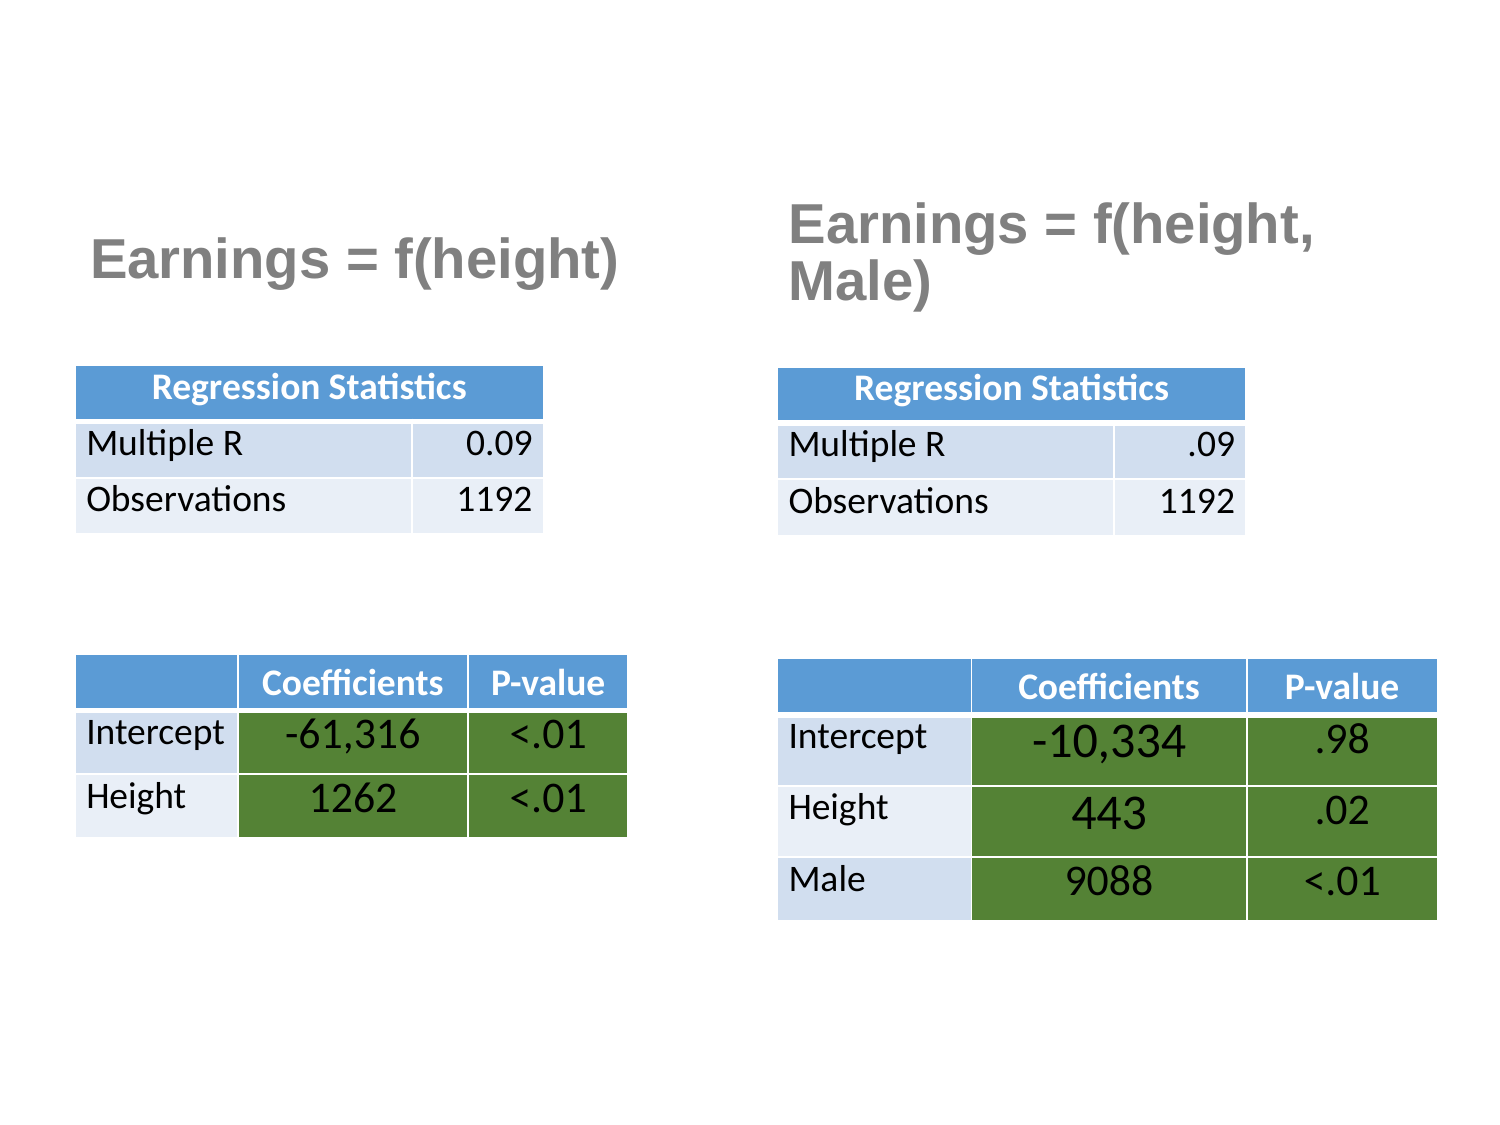

Earnings = f(height, Male)
# Earnings = f(height)
| Regression Statistics |  |
| --- | --- |
| Multiple R | 0.09 |
| Observations | 1192 |
| Regression Statistics |  |
| --- | --- |
| Multiple R | .09 |
| Observations | 1192 |
|  | Coefficients | P-value |
| --- | --- | --- |
| Intercept | -61,316 | <.01 |
| Height | 1262 | <.01 |
|  | Coefficients | P-value |
| --- | --- | --- |
| Intercept | -10,334 | .98 |
| Height | 443 | .02 |
| Male | 9088 | <.01 |